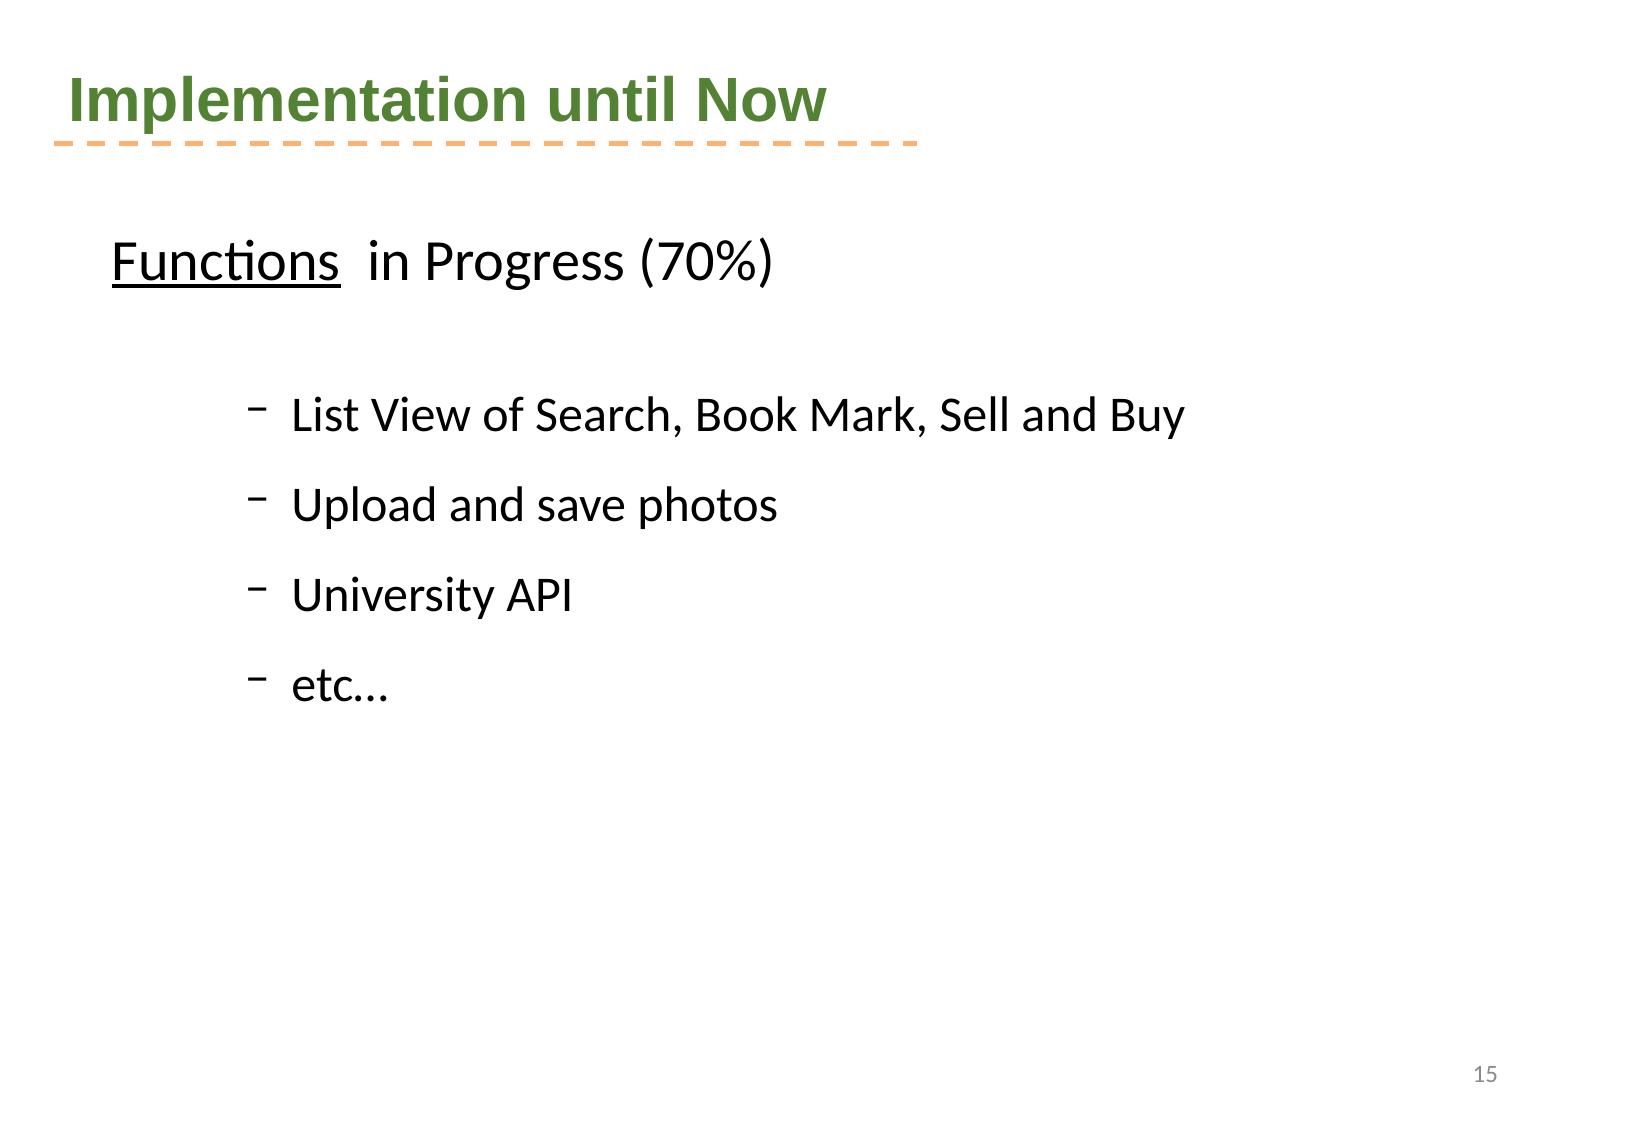

Implementation until Now

Functions  in Progress (70%)
List View of Search, Book Mark, Sell and Buy
Upload and save photos
University API
etc…
15